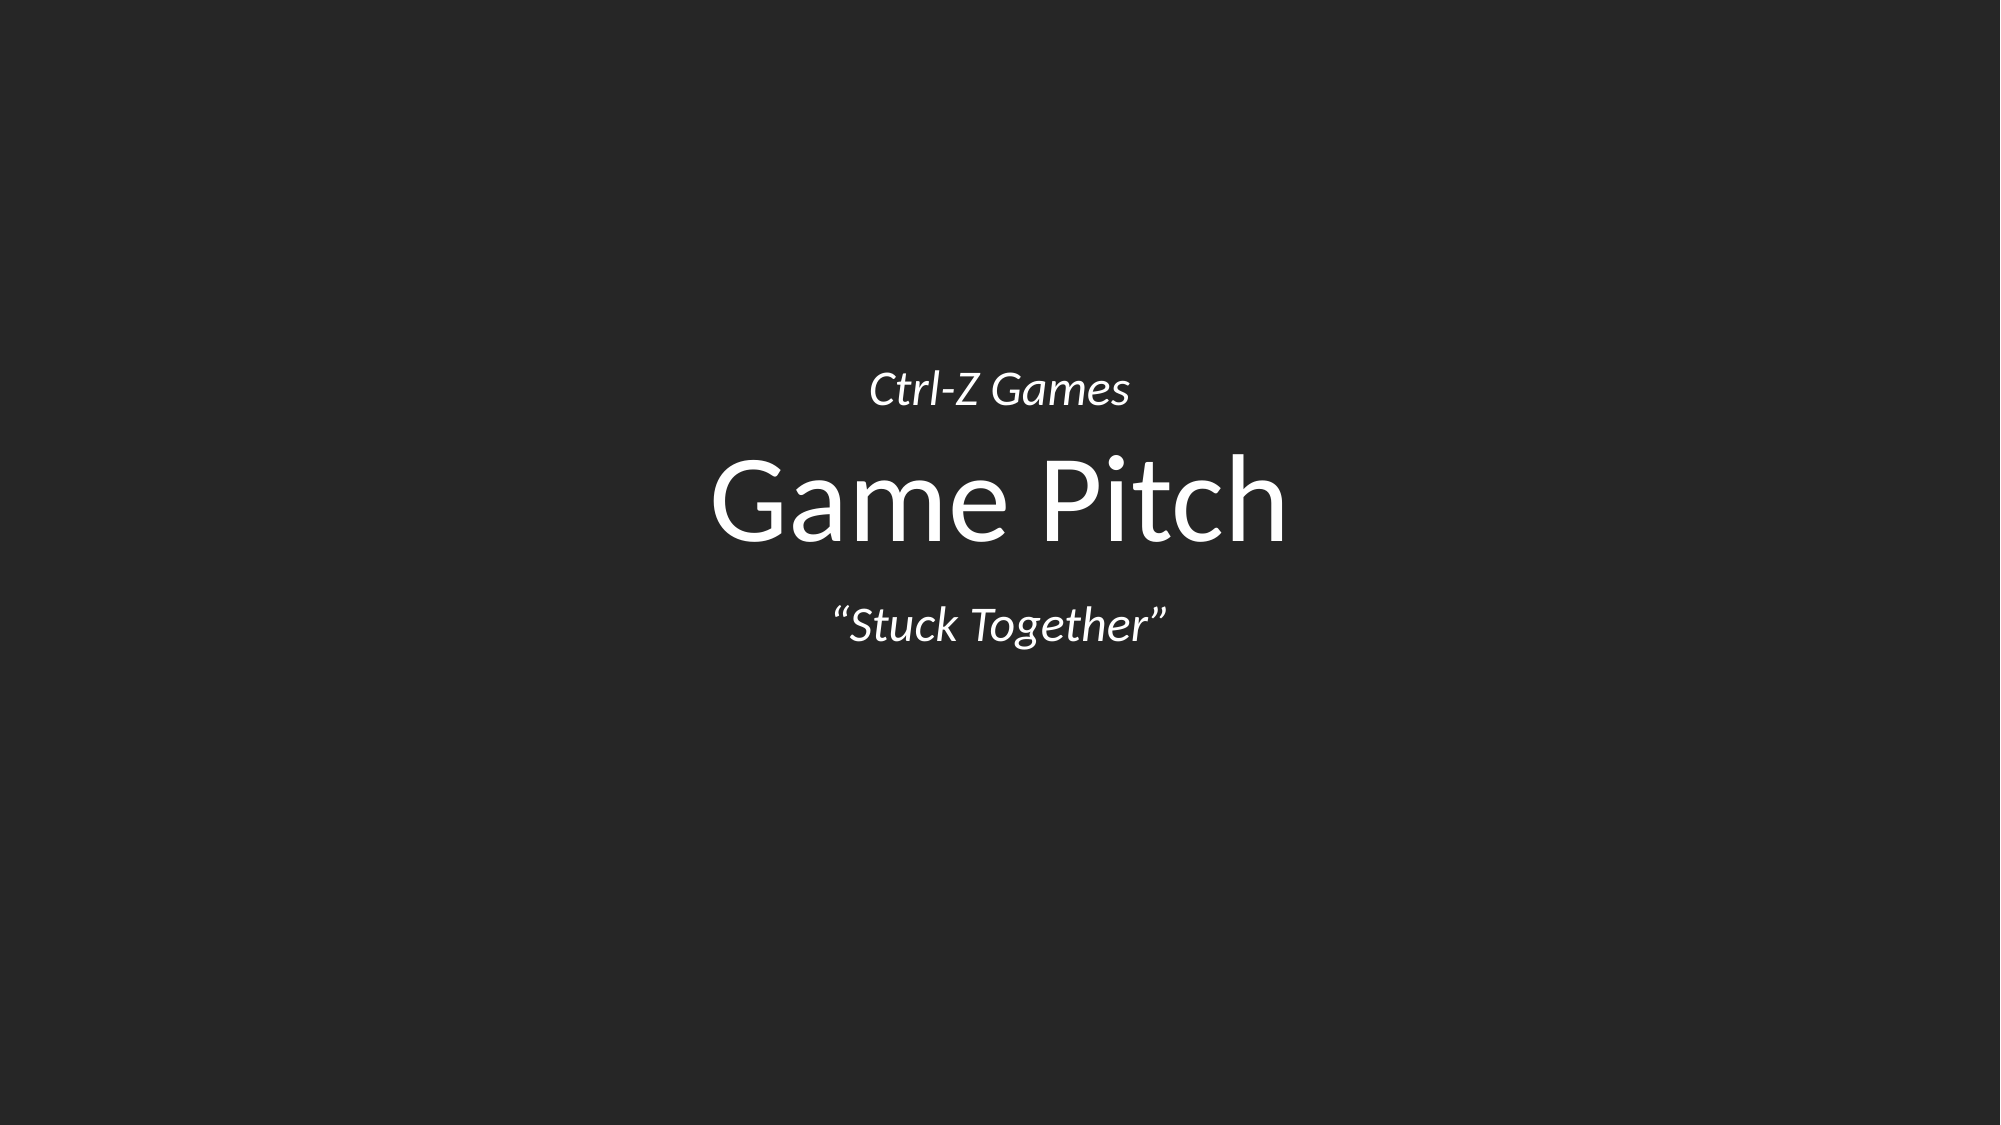

# Game Pitch
Ctrl-Z Games
“Stuck Together”